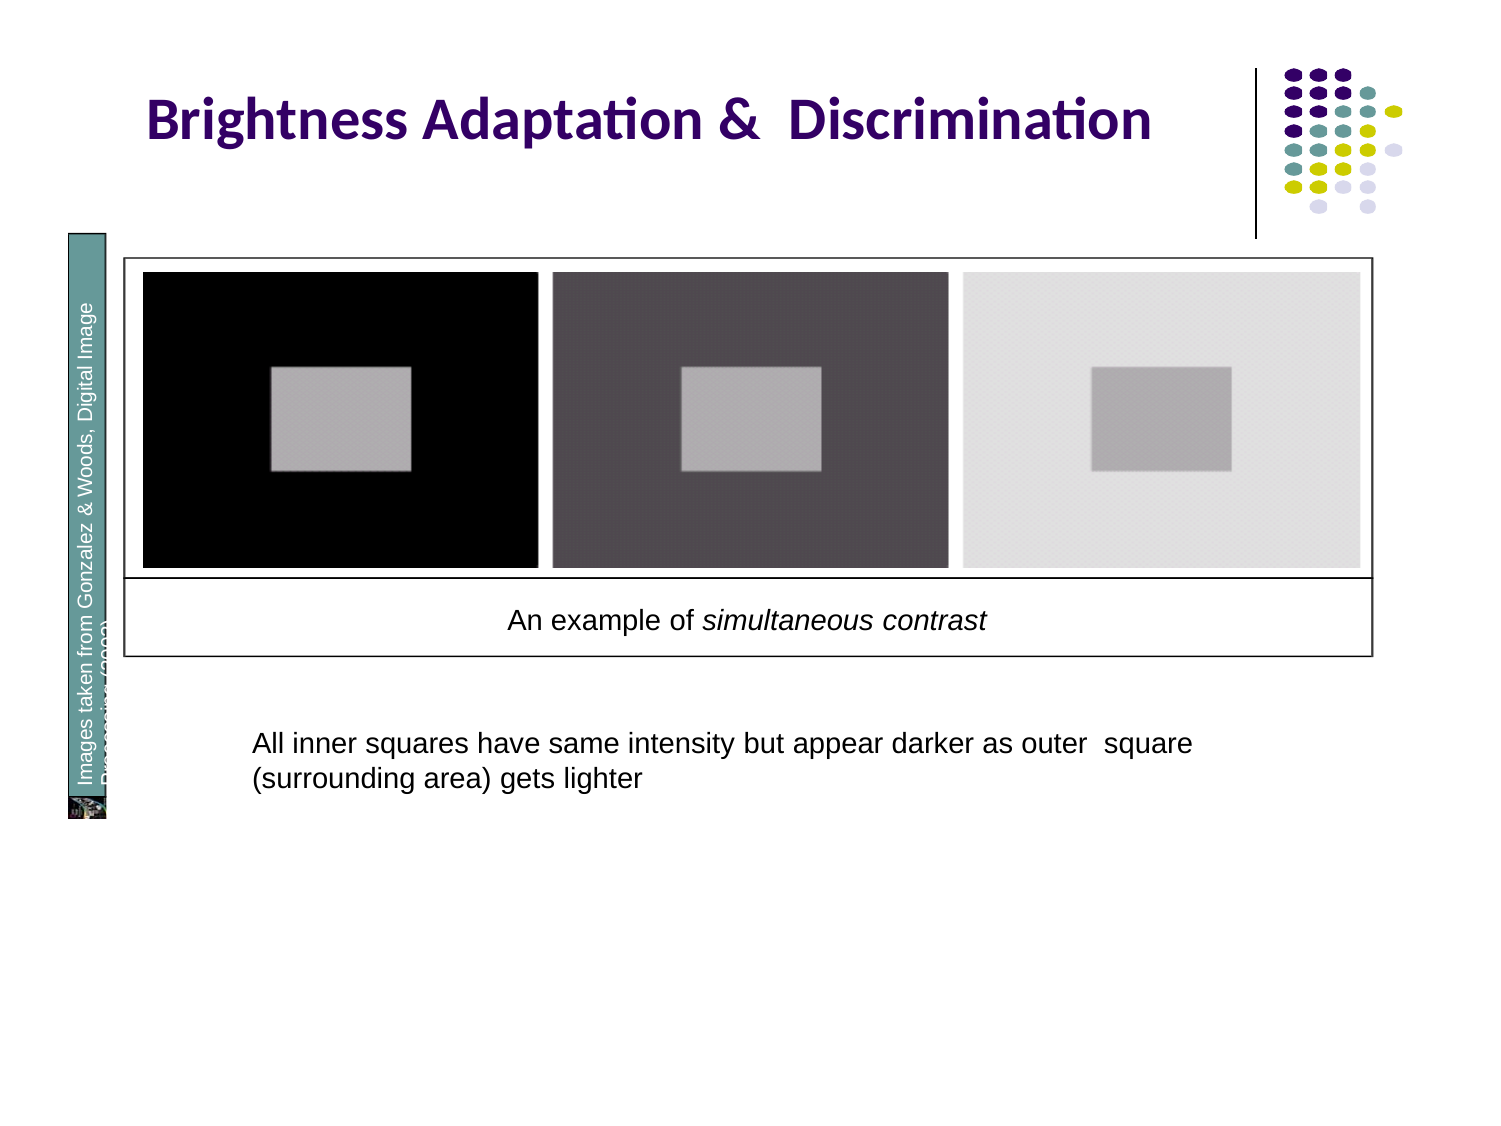

# Brightness Adaptation &  Discrimination

Images taken from Gonzalez & Woods, Digital Image Processing (2002)

An example of simultaneous contrast

All inner squares have same intensity but appear darker as outer  square (surrounding area) gets lighter